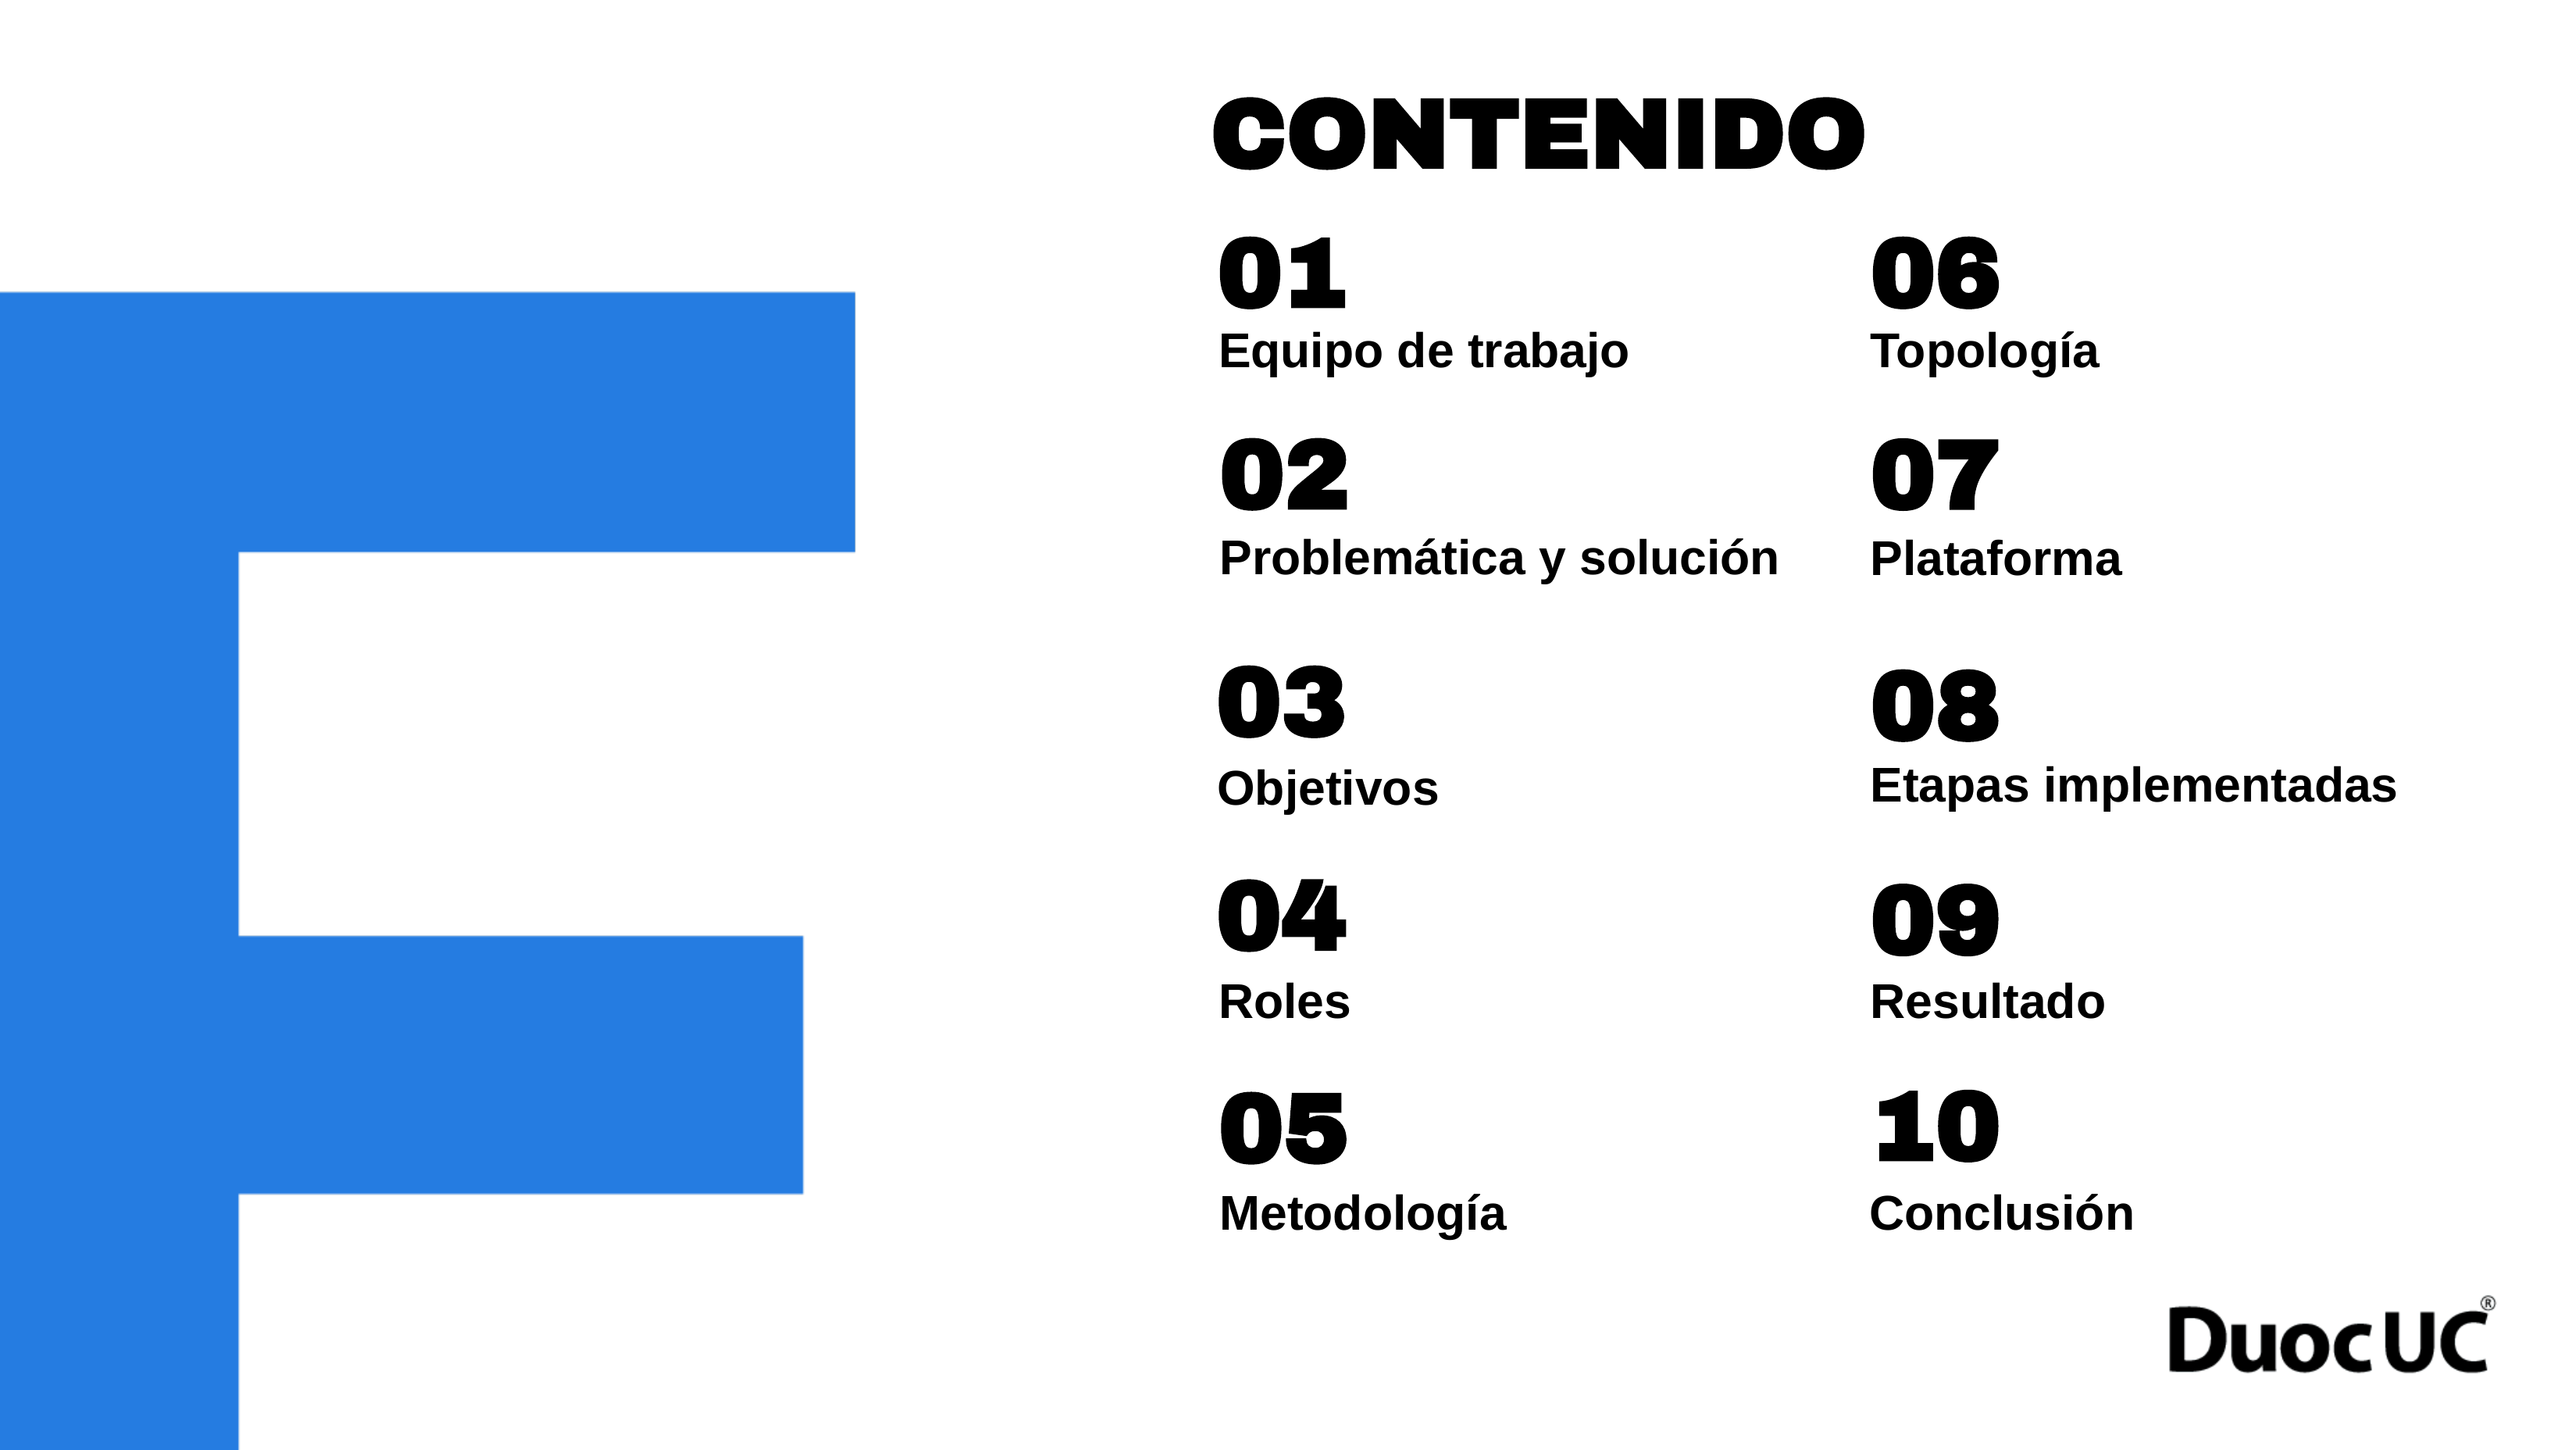

CONTENIDO
01
06
Equipo de trabajo
Topología
02
07
Problemática y solución
Plataforma
03
08
Etapas implementadas
Objetivos
04
09
Roles
Resultado
10
05
Metodología
Conclusión